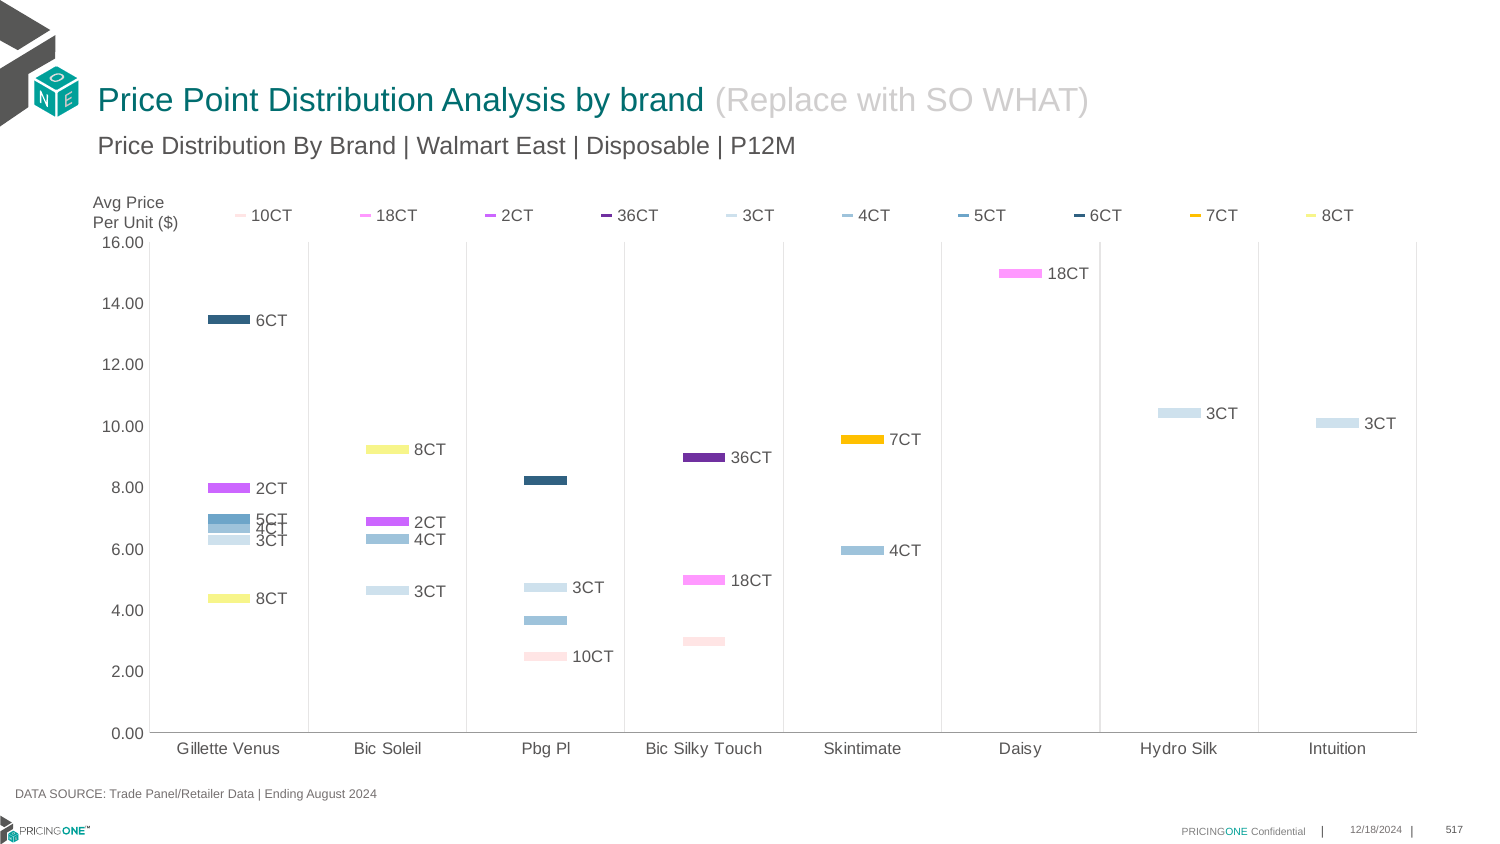

# Price Point Distribution Analysis by brand (Replace with SO WHAT)
Price Distribution By Brand | Walmart East | Disposable | P12M

### Chart

| Category | 10CT | 18CT | 2CT | 36CT | 3CT | 4CT | 5CT | 6CT | 7CT | 8CT |
|---|---|---|---|---|---|---|---|---|---|---|
| Gillette Venus | None | None | 7.9755109658903605 | None | 6.285271953629443 | 6.672425348127187 | 6.970150999298282 | 13.461129864121588 | None | 4.378115799803729 |
| Bic Soleil | None | None | 6.876044723887049 | None | 4.628402896105881 | 6.316166245259166 | None | None | None | 9.242142097499057 |
| Pbg Pl | 2.4800074764284825 | None | None | None | 4.725903187353429 | 3.660072193021341 | None | 8.21203219150942 | None | None |
| Bic Silky Touch | 2.9700458588915297 | 4.978554683337477 | None | 8.96439449187079 | None | None | None | None | None | None |
| Skintimate | None | None | None | None | None | 5.945629696877995 | None | None | 9.568881808526779 | None |
| Daisy | None | 14.97101525790613 | None | None | None | None | None | None | None | None |
| Hydro Silk | None | None | None | None | 10.42036860566493 | None | None | None | None | None |
| Intuition | None | None | None | None | 10.096985288608037 | None | None | None | None | None |
Avg Price
Per Unit ($)
DATA SOURCE: Trade Panel/Retailer Data | Ending August 2024
12/18/2024
517